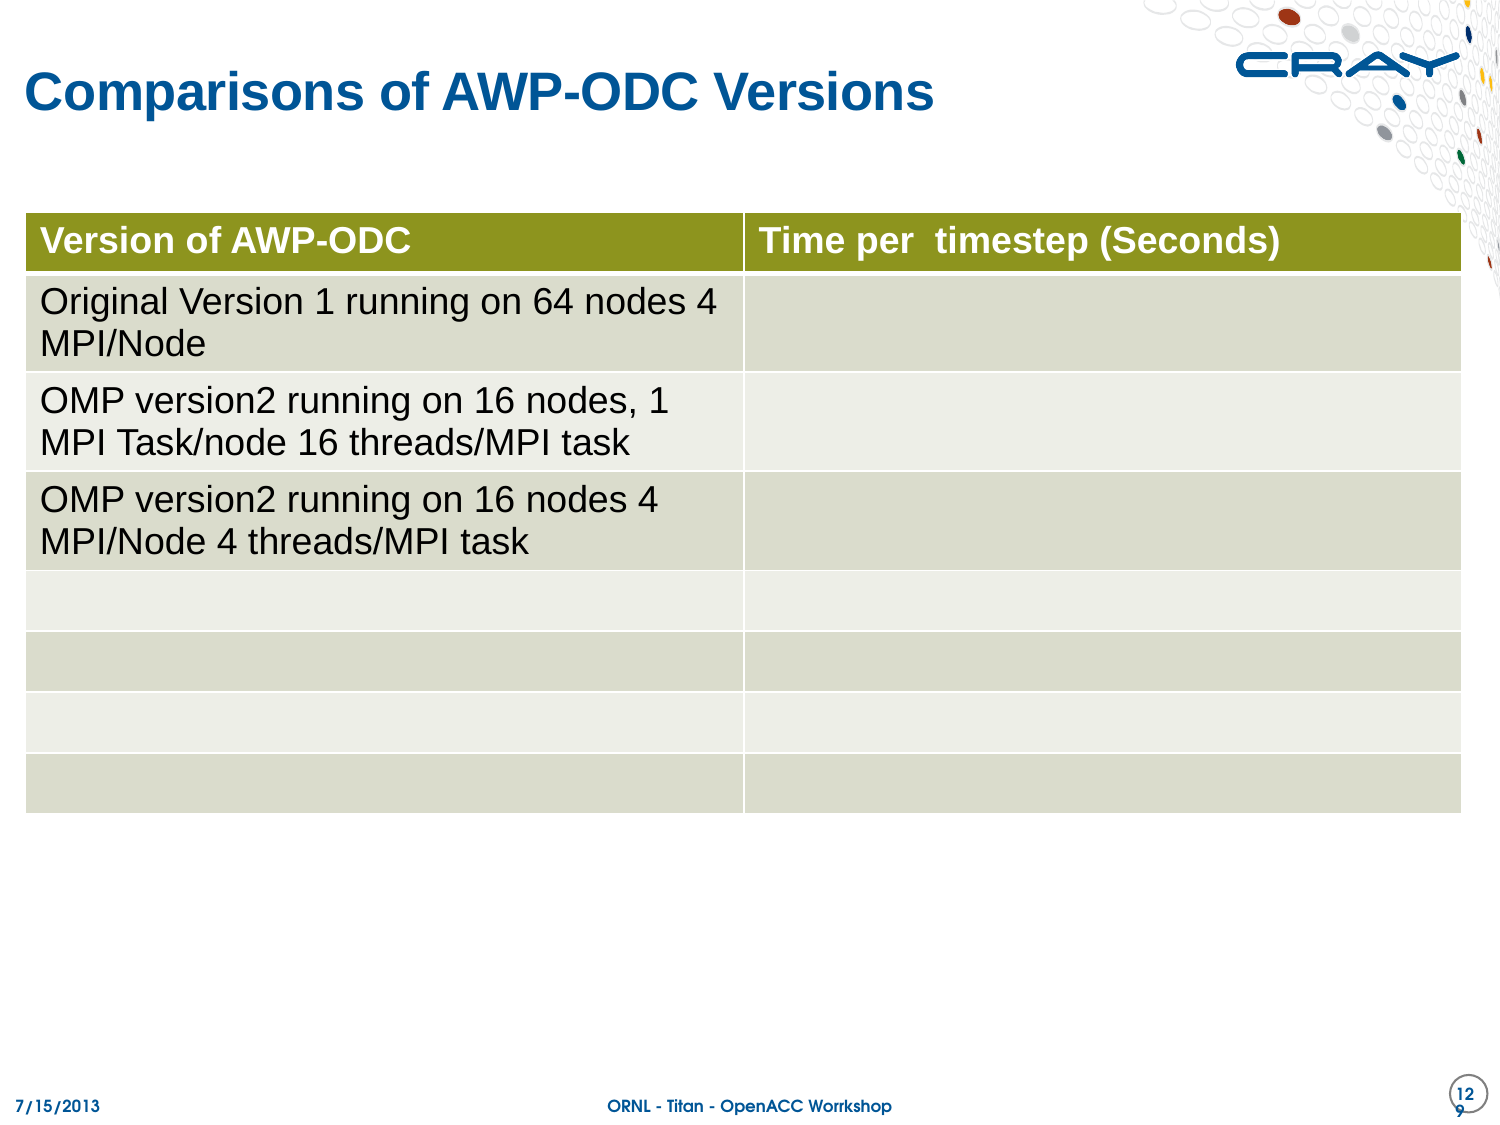

# Comparisons of AWP-ODC Versions
| Version of AWP-ODC | Time per timestep (Seconds) |
| --- | --- |
| Original Version 1 running on 64 nodes 4 MPI/Node |  |
| OMP version2 running on 16 nodes, 1 MPI Task/node 16 threads/MPI task |  |
| OMP version2 running on 16 nodes 4 MPI/Node 4 threads/MPI task |  |
|  |  |
|  |  |
|  |  |
|  |  |
129
7/15/2013
ORNL - Titan - OpenACC Worrkshop